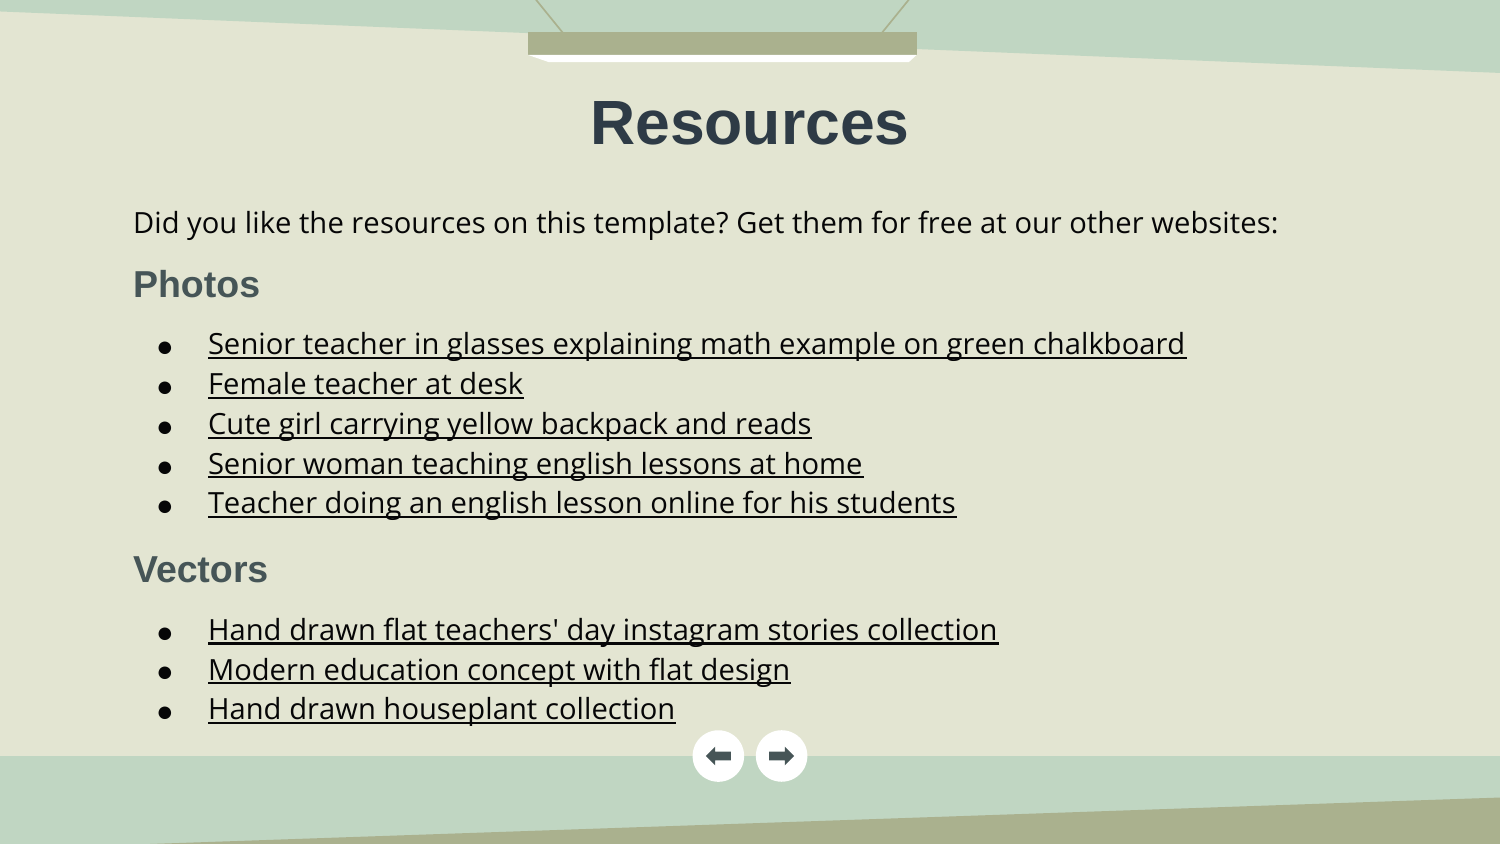

# Resources
Did you like the resources on this template? Get them for free at our other websites:
Photos
Senior teacher in glasses explaining math example on green chalkboard
Female teacher at desk
Cute girl carrying yellow backpack and reads
Senior woman teaching english lessons at home
Teacher doing an english lesson online for his students
Vectors
Hand drawn flat teachers' day instagram stories collection
Modern education concept with flat design
Hand drawn houseplant collection